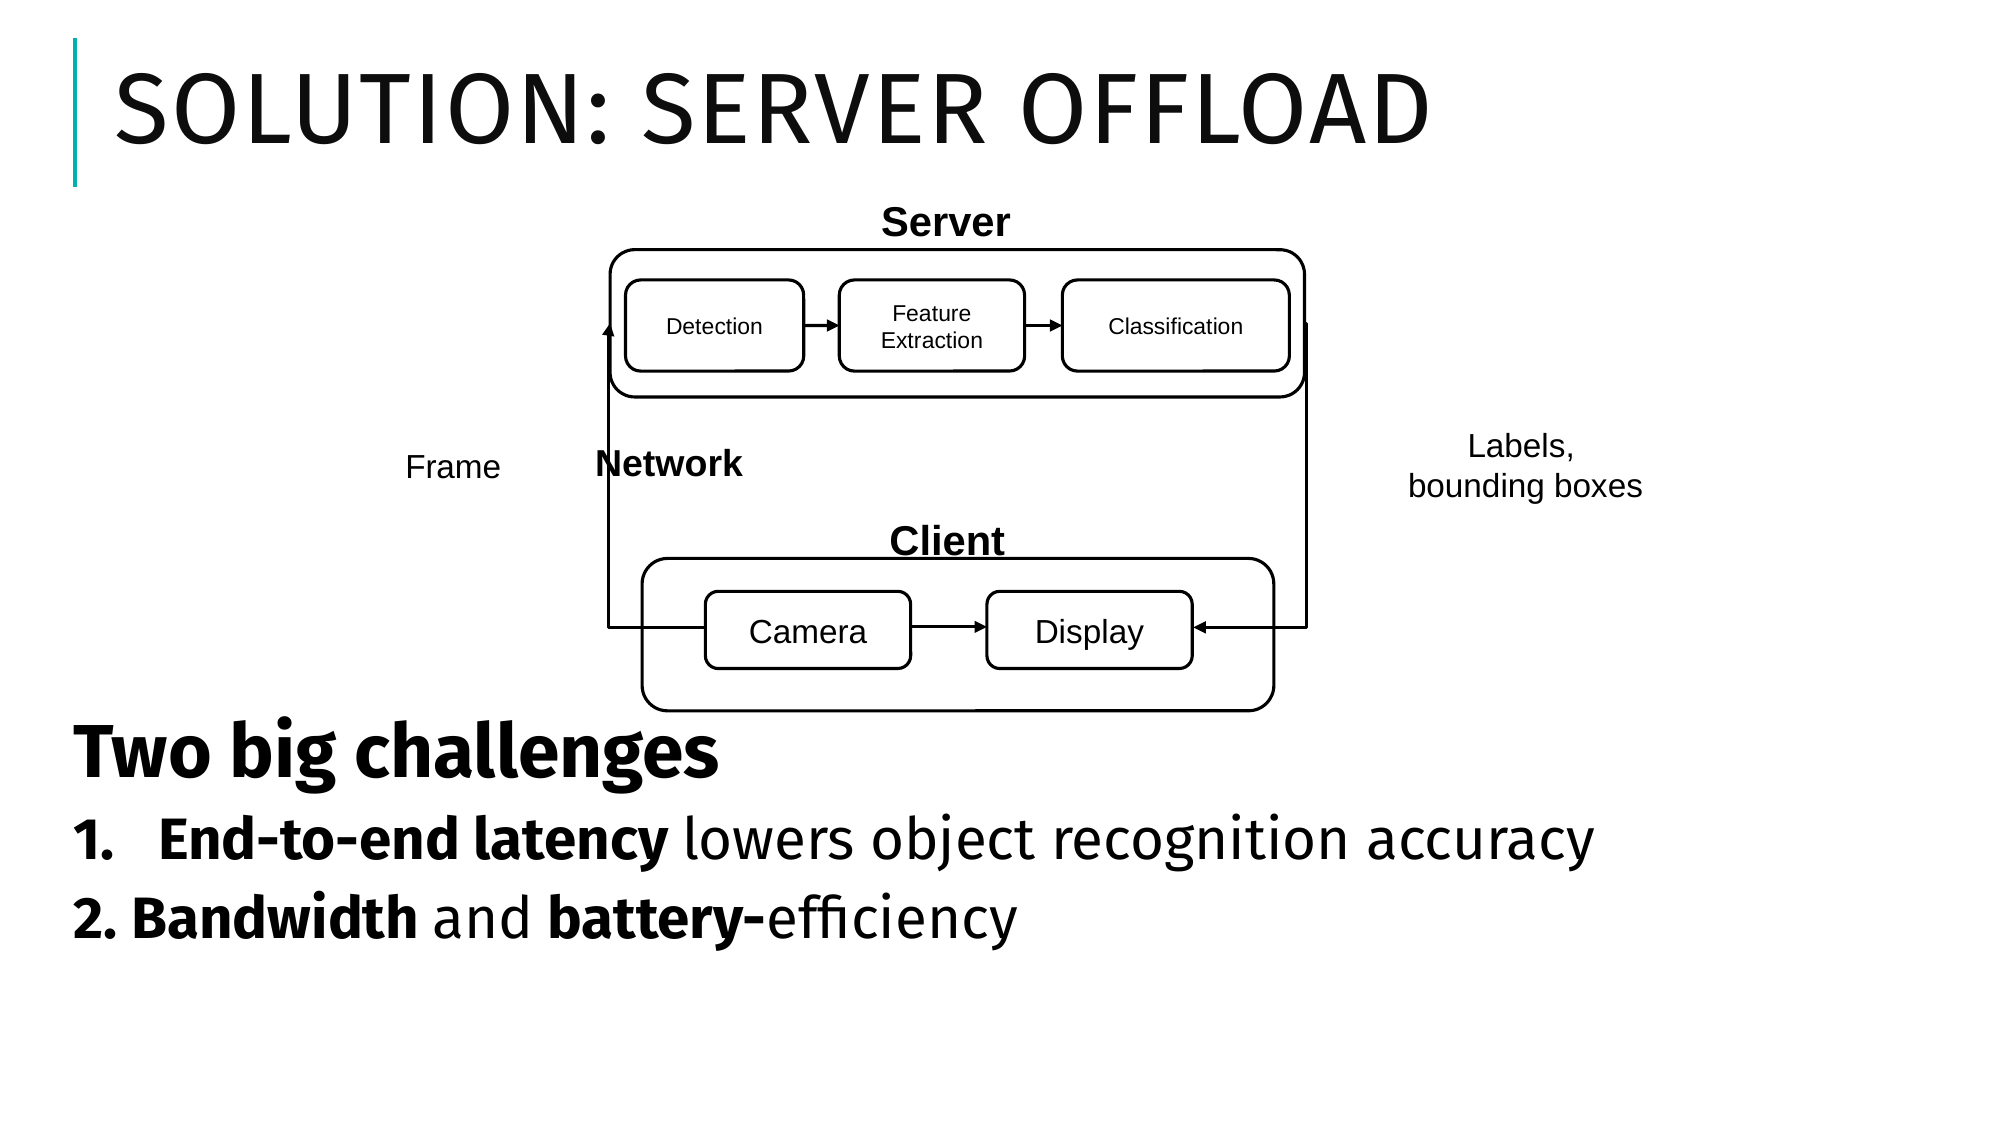

# Solution: server offload
Server

Feature Extraction
Classification
Detection
Labels,
bounding boxes
Network
Frame
Client

Camera
Display
Two big challenges
End-to-end latency lowers object recognition accuracy
2. Bandwidth and battery-efficiency